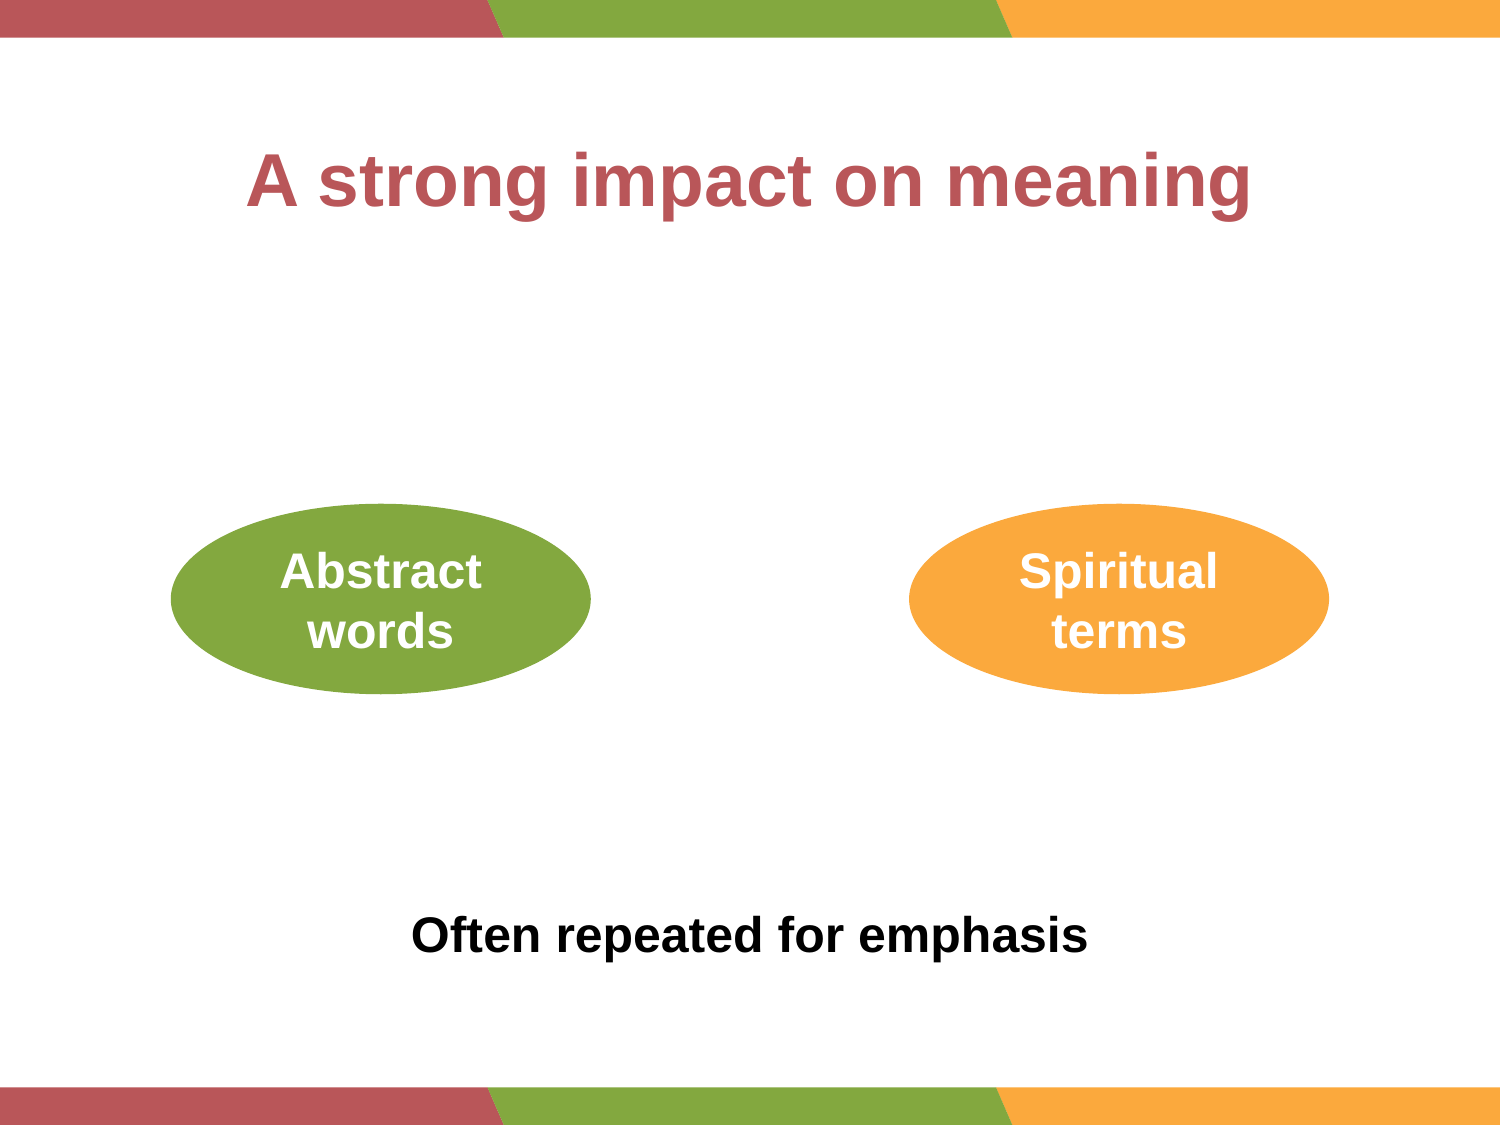

A strong impact on meaning
Abstract words
Spiritual
terms

Often repeated for emphasis